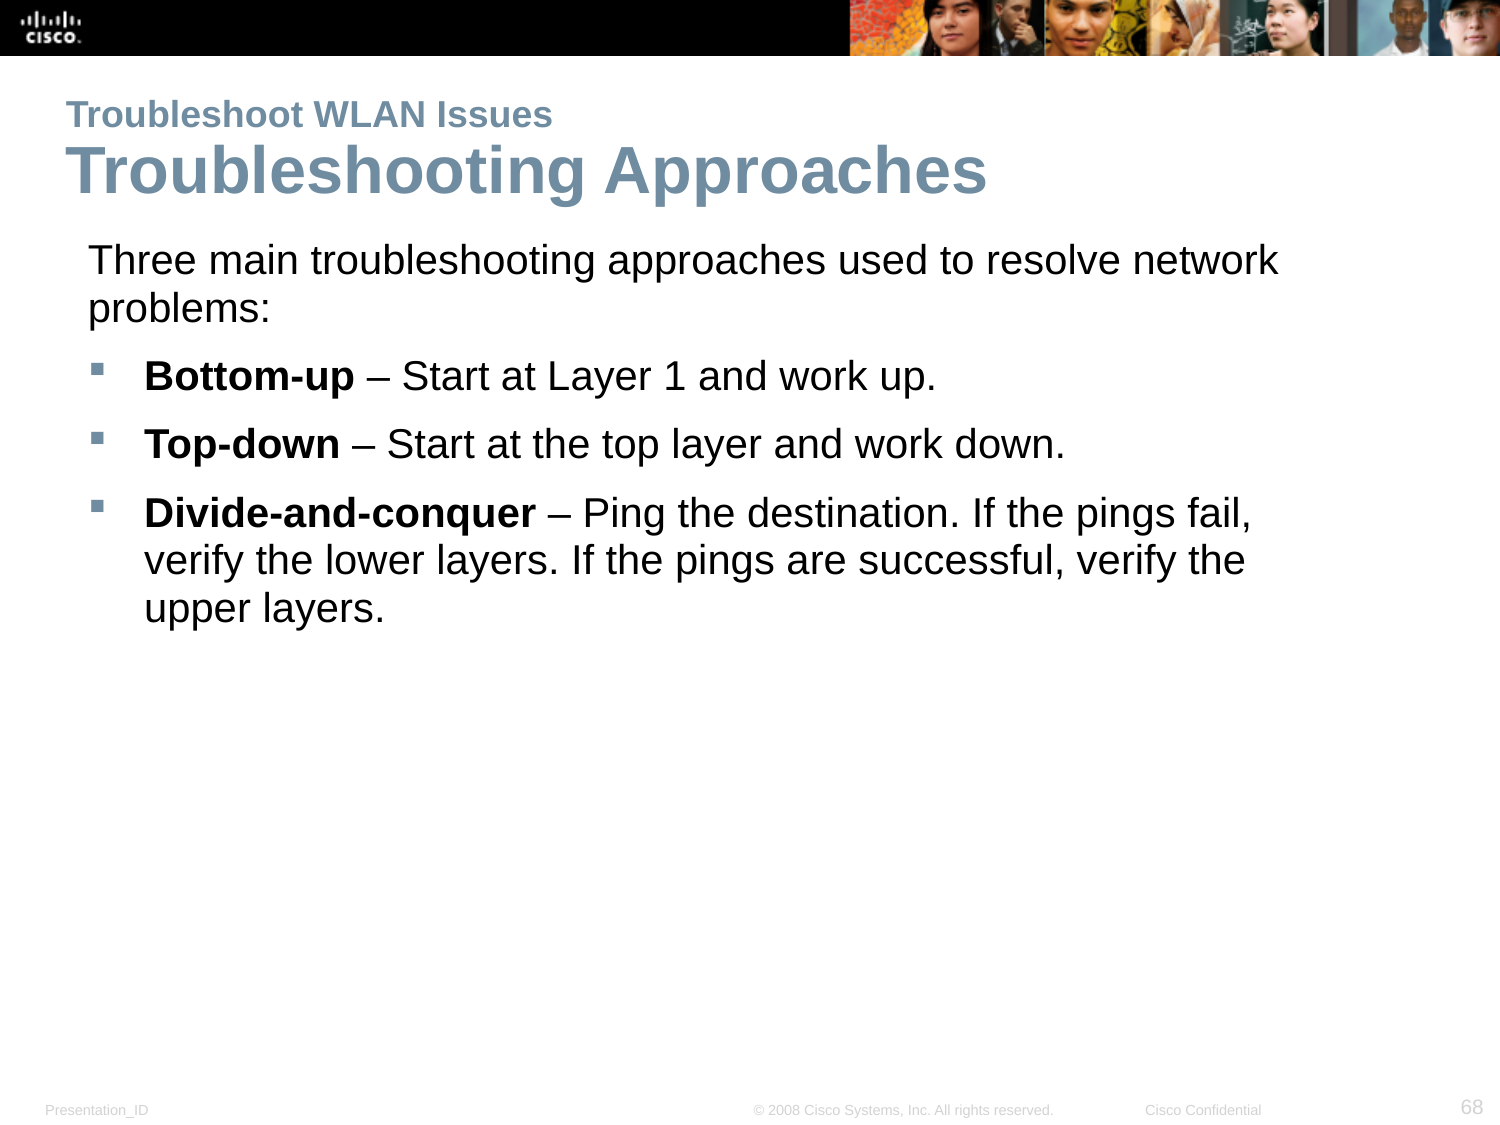

# Troubleshoot WLAN Issues Troubleshooting Approaches
Three main troubleshooting approaches used to resolve network problems:
Bottom-up – Start at Layer 1 and work up.
Top-down – Start at the top layer and work down.
Divide-and-conquer – Ping the destination. If the pings fail, verify the lower layers. If the pings are successful, verify the upper layers.